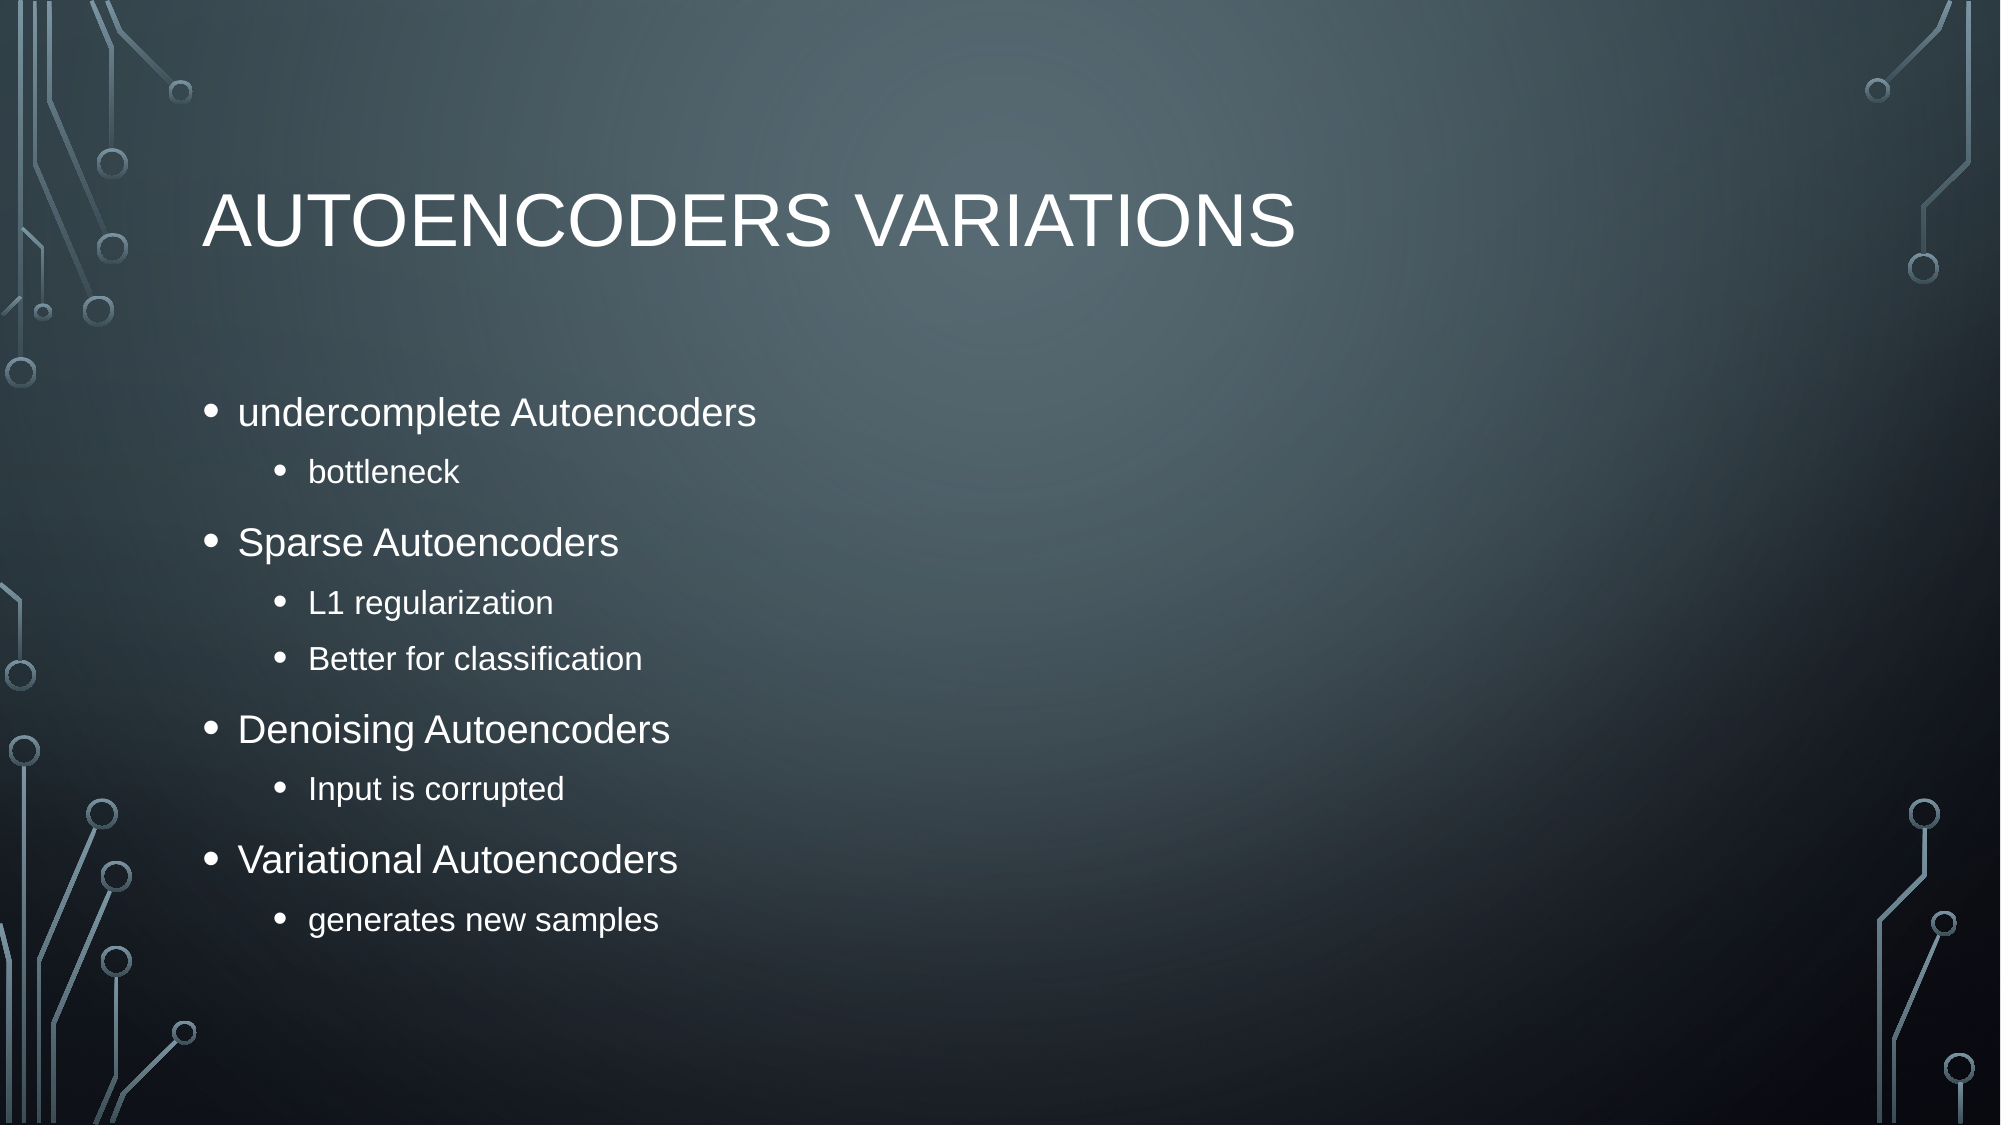

# Autoencoders Variations
undercomplete Autoencoders
bottleneck
Sparse Autoencoders
L1 regularization
Better for classification
Denoising Autoencoders
Input is corrupted
Variational Autoencoders
generates new samples